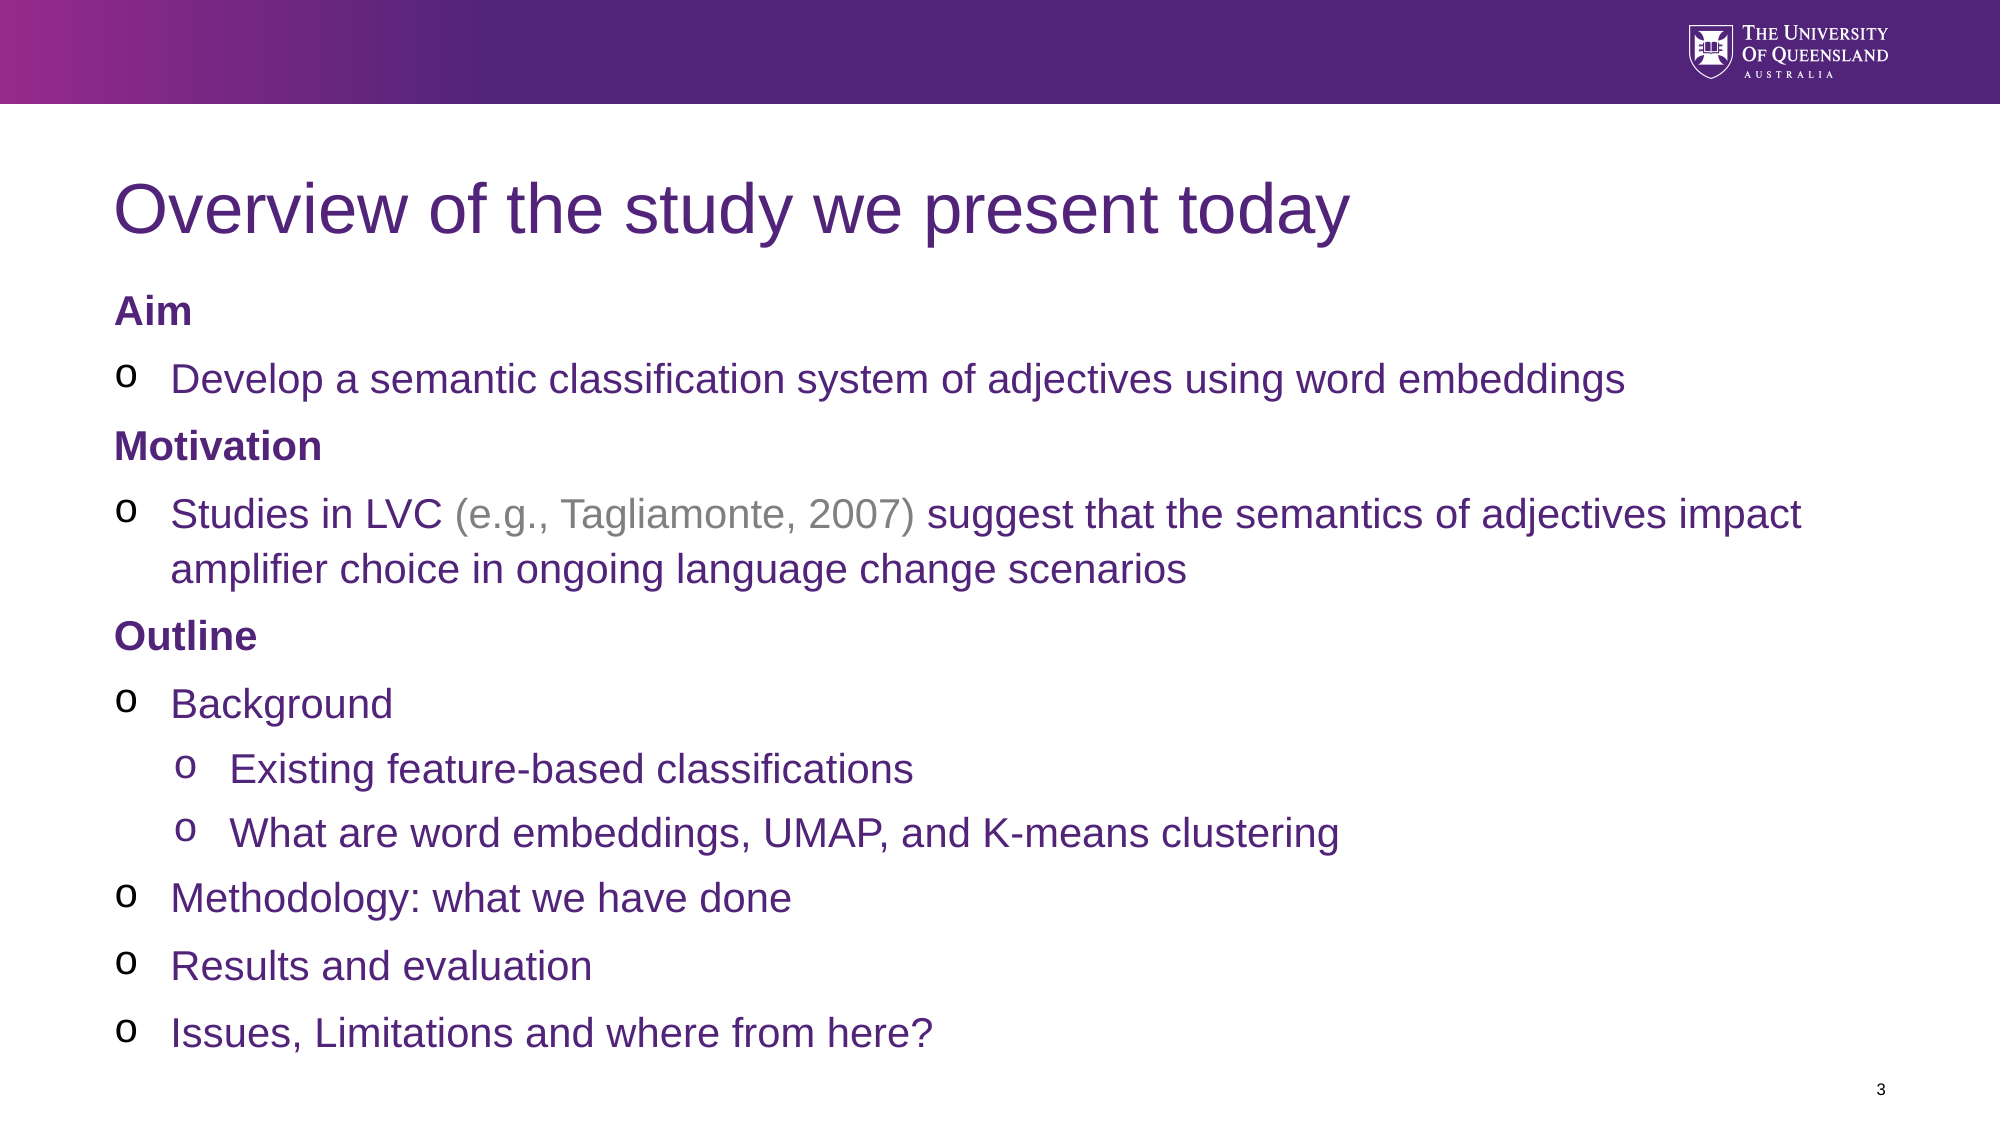

# Overview of the study we present today
Aim
Develop a semantic classification system of adjectives using word embeddings
Motivation
Studies in LVC (e.g., Tagliamonte, 2007) suggest that the semantics of adjectives impact amplifier choice in ongoing language change scenarios
Outline
Background
Existing feature-based classifications
What are word embeddings, UMAP, and K-means clustering
Methodology: what we have done
Results and evaluation
Issues, Limitations and where from here?
3